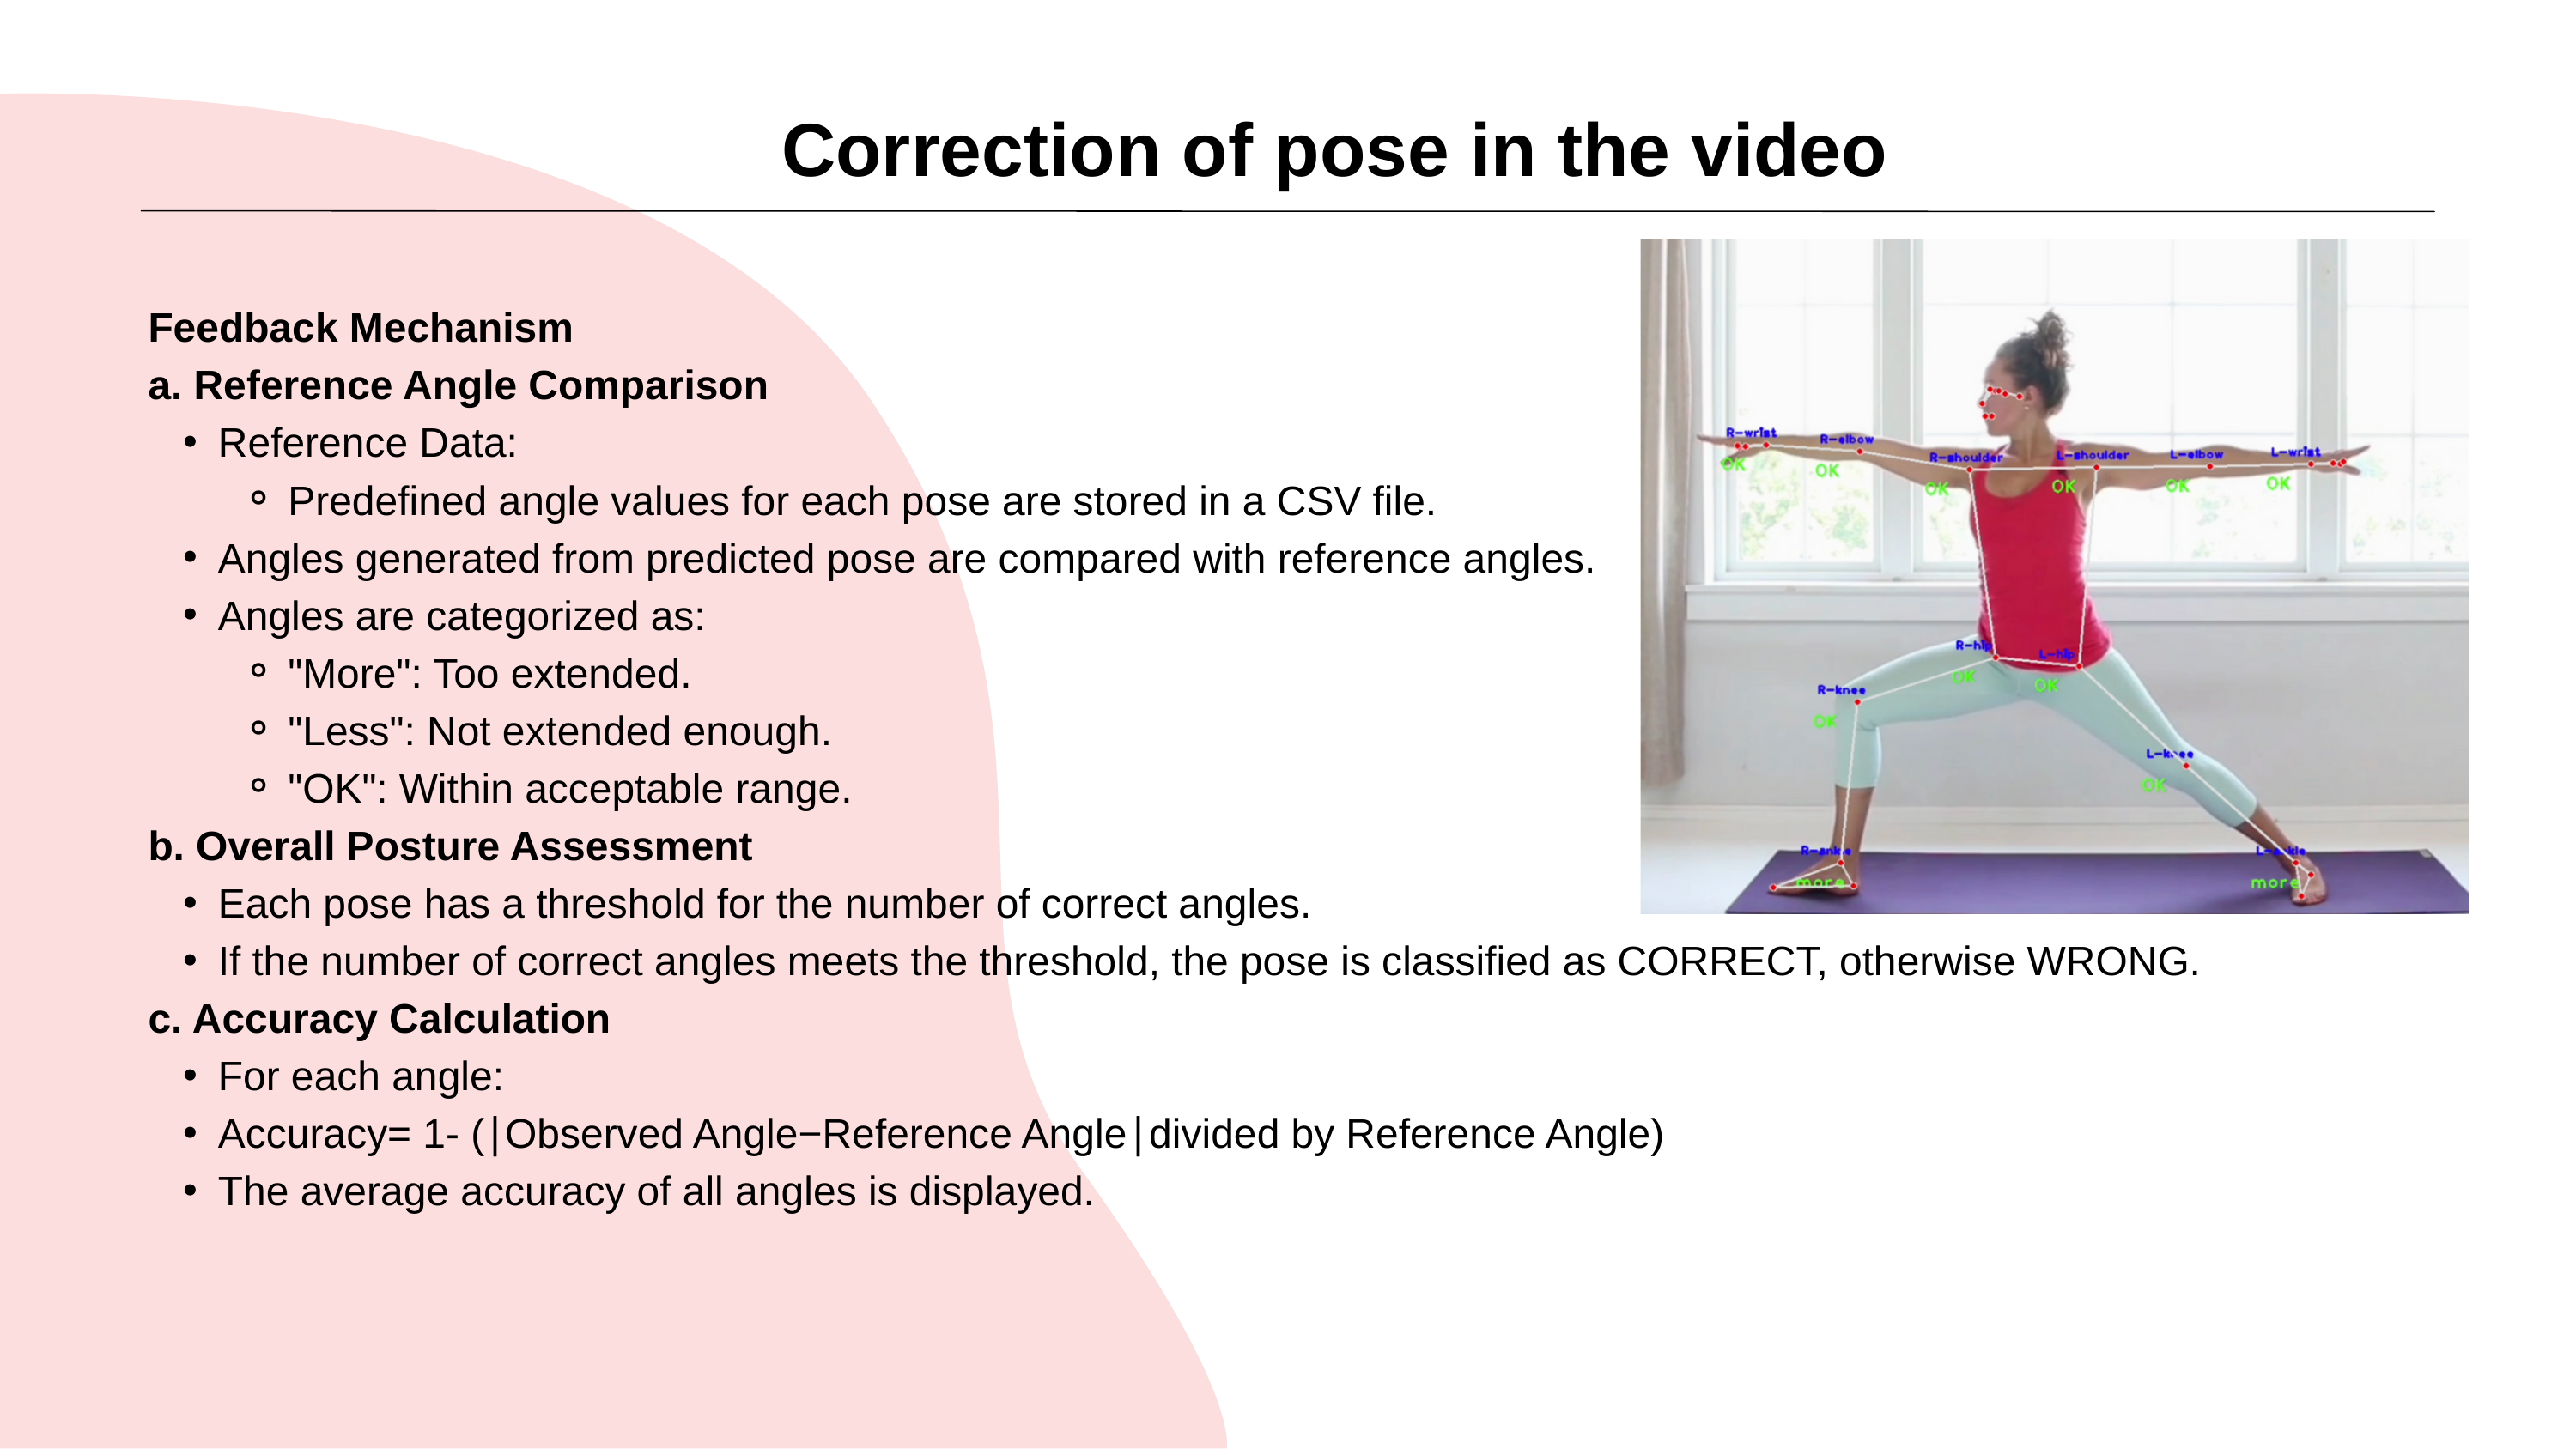

Correction of pose in the video

Feedback Mechanism
a. Reference Angle Comparison
Reference Data:
Predefined angle values for each pose are stored in a CSV file.
Angles generated from predicted pose are compared with reference angles.
Angles are categorized as:
"More": Too extended.
"Less": Not extended enough.
"OK": Within acceptable range.
b. Overall Posture Assessment
Each pose has a threshold for the number of correct angles.
If the number of correct angles meets the threshold, the pose is classified as CORRECT, otherwise WRONG.
c. Accuracy Calculation
For each angle:
Accuracy= 1- (∣Observed Angle−Reference Angle∣​divided by Reference Angle)
The average accuracy of all angles is displayed.